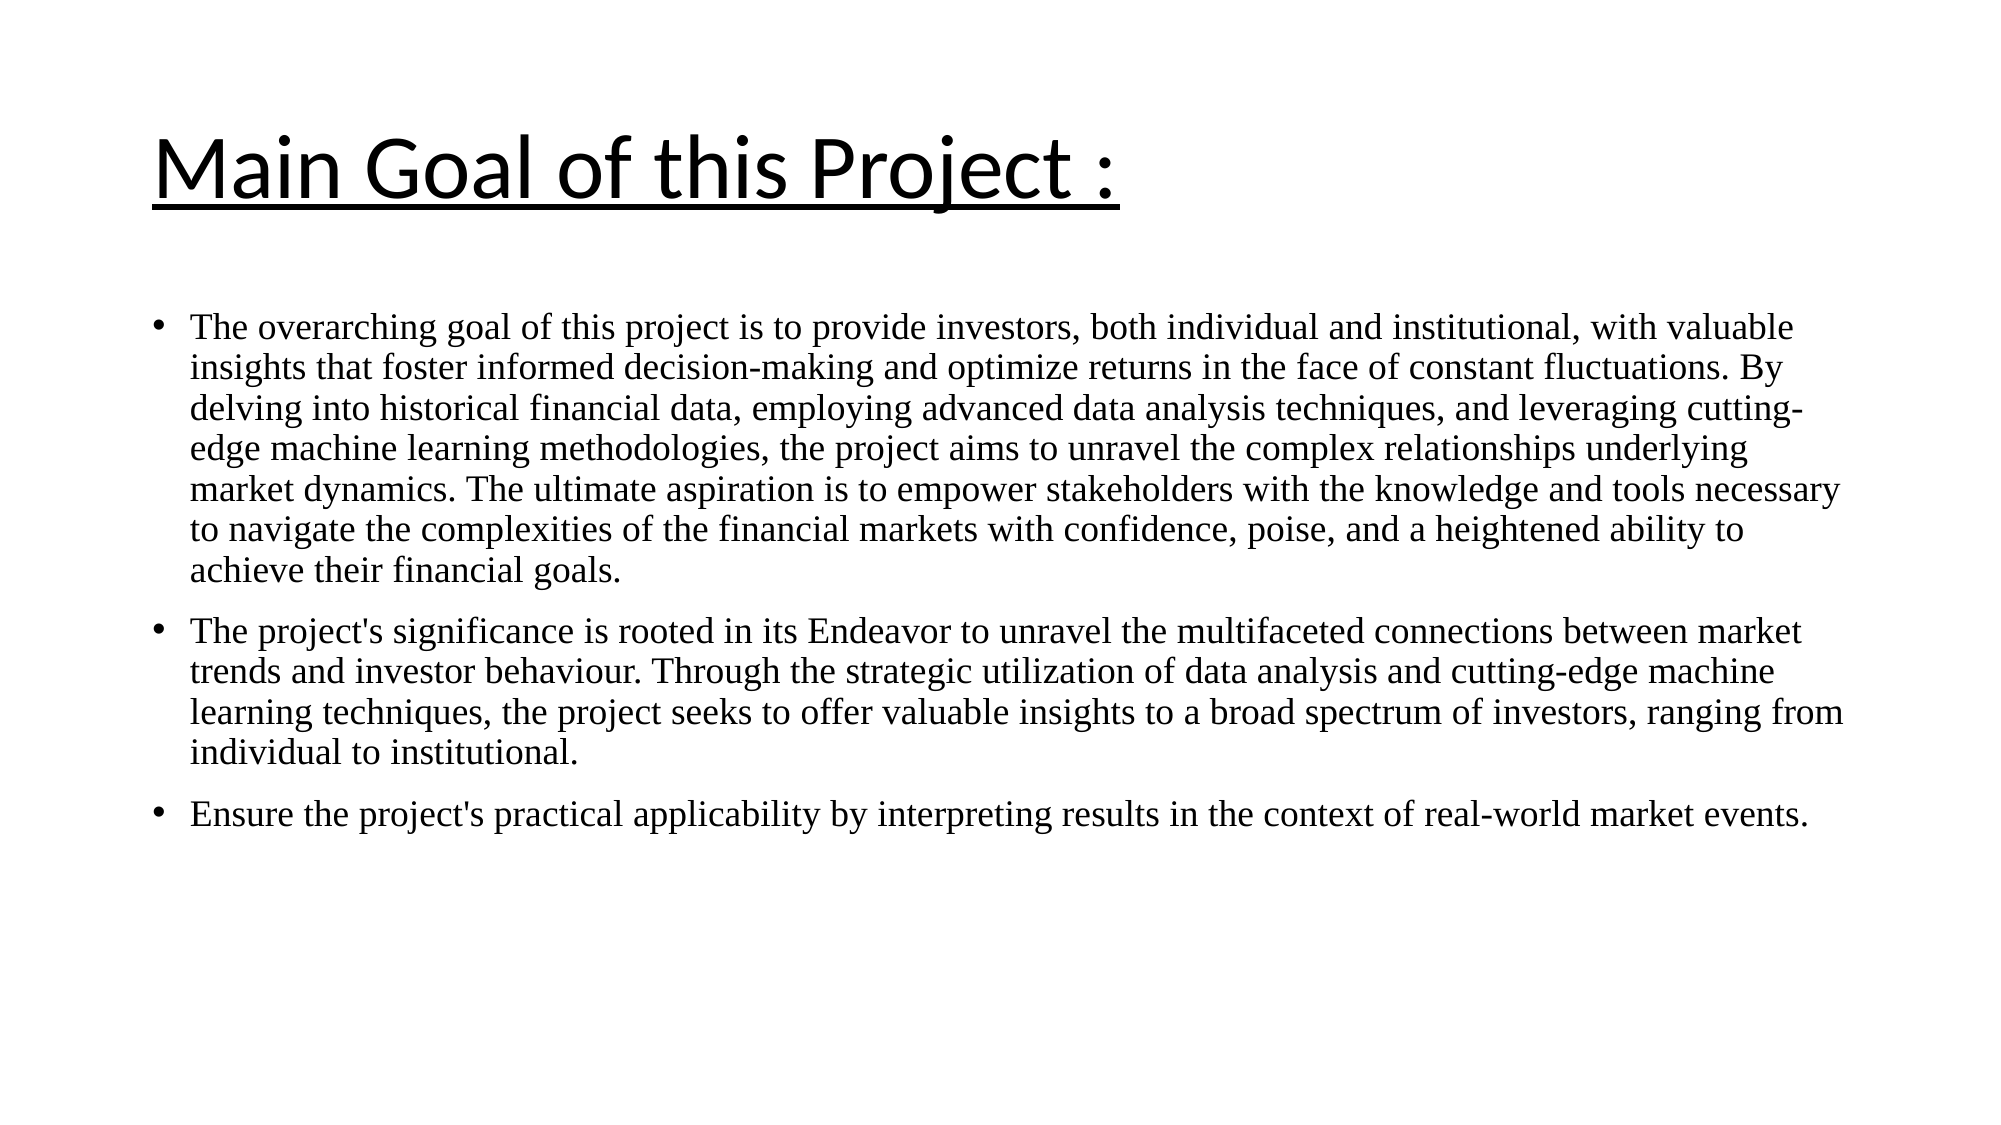

# Main Goal of this Project :
The overarching goal of this project is to provide investors, both individual and institutional, with valuable insights that foster informed decision-making and optimize returns in the face of constant fluctuations. By delving into historical financial data, employing advanced data analysis techniques, and leveraging cutting-edge machine learning methodologies, the project aims to unravel the complex relationships underlying market dynamics. The ultimate aspiration is to empower stakeholders with the knowledge and tools necessary to navigate the complexities of the financial markets with confidence, poise, and a heightened ability to achieve their financial goals.
The project's significance is rooted in its Endeavor to unravel the multifaceted connections between market trends and investor behaviour. Through the strategic utilization of data analysis and cutting-edge machine learning techniques, the project seeks to offer valuable insights to a broad spectrum of investors, ranging from individual to institutional.
Ensure the project's practical applicability by interpreting results in the context of real-world market events.